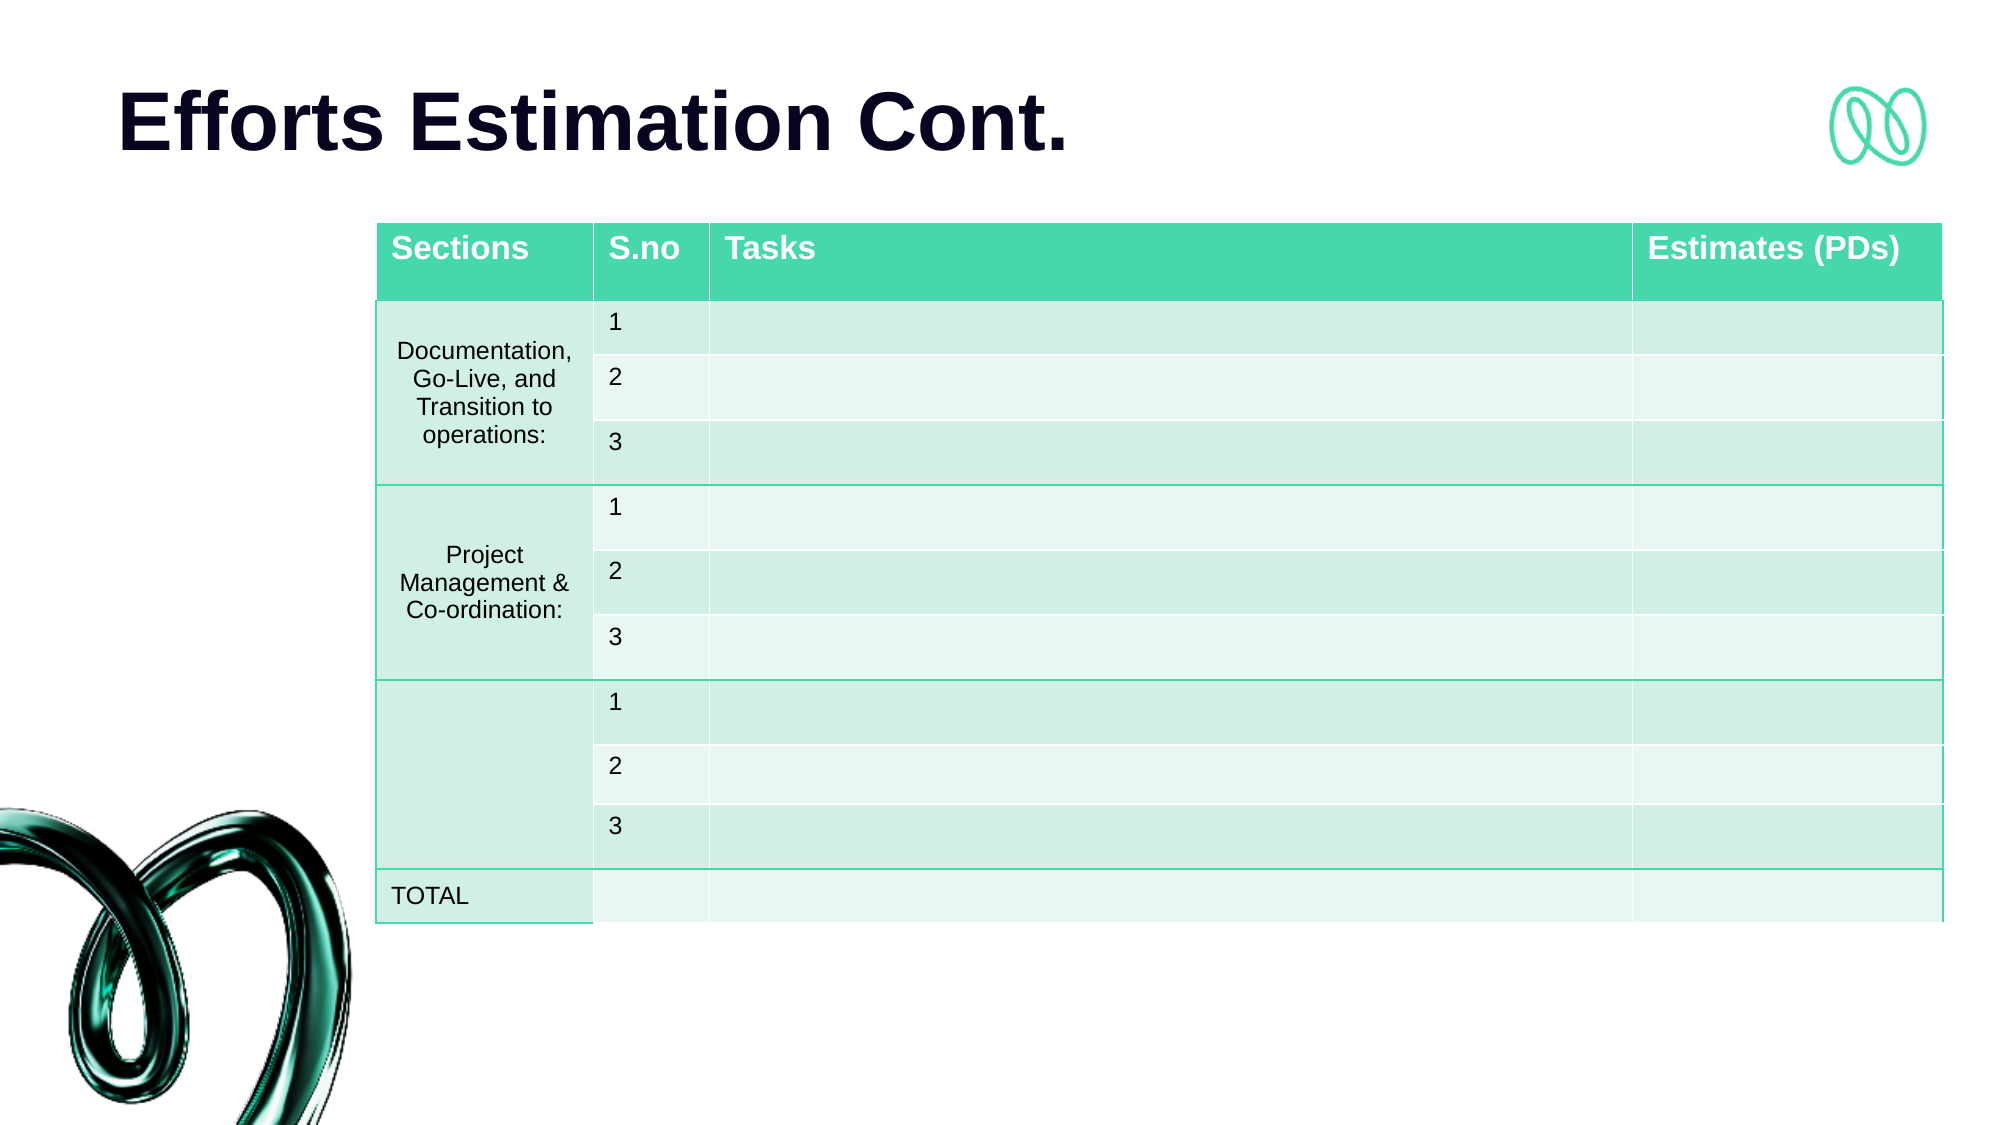

# Efforts Estimation Cont.
| Sections | S.no | Tasks | Estimates (PDs) |
| --- | --- | --- | --- |
| Documentation, Go-Live, and Transition to operations: | 1 |  |  |
|  | 2 |  |  |
|  | 3 |  |  |
| Project Management & Co-ordination: | 1 |  |  |
|  | 2 |  |  |
|  | 3 |  |  |
|  | 1 |  |  |
|  | 2 |  |  |
|  | 3 |  |  |
| TOTAL |  |  |  |